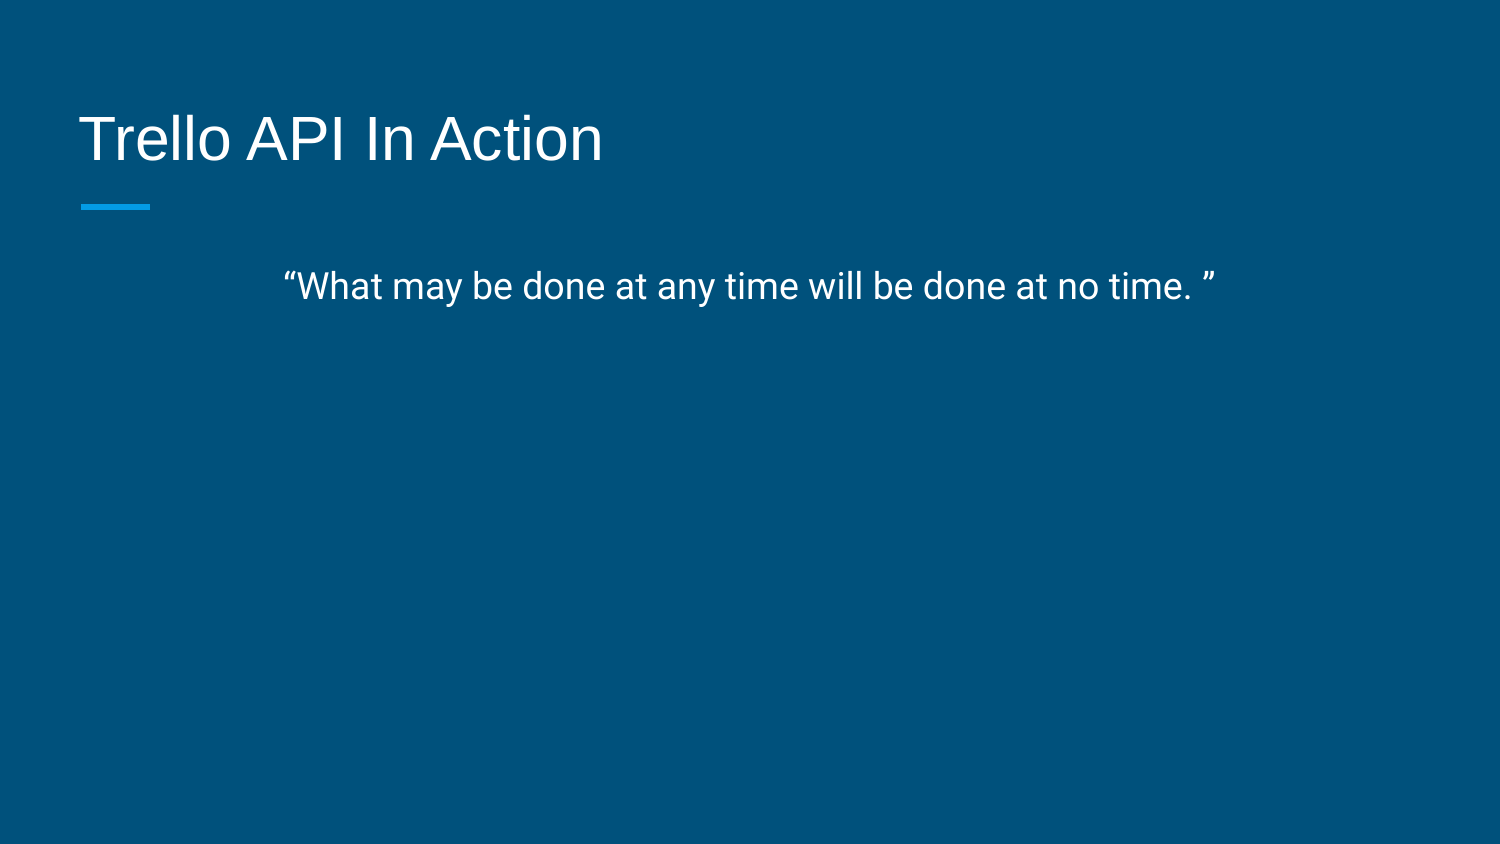

# Trello API In Action
“What may be done at any time will be done at no time. ”